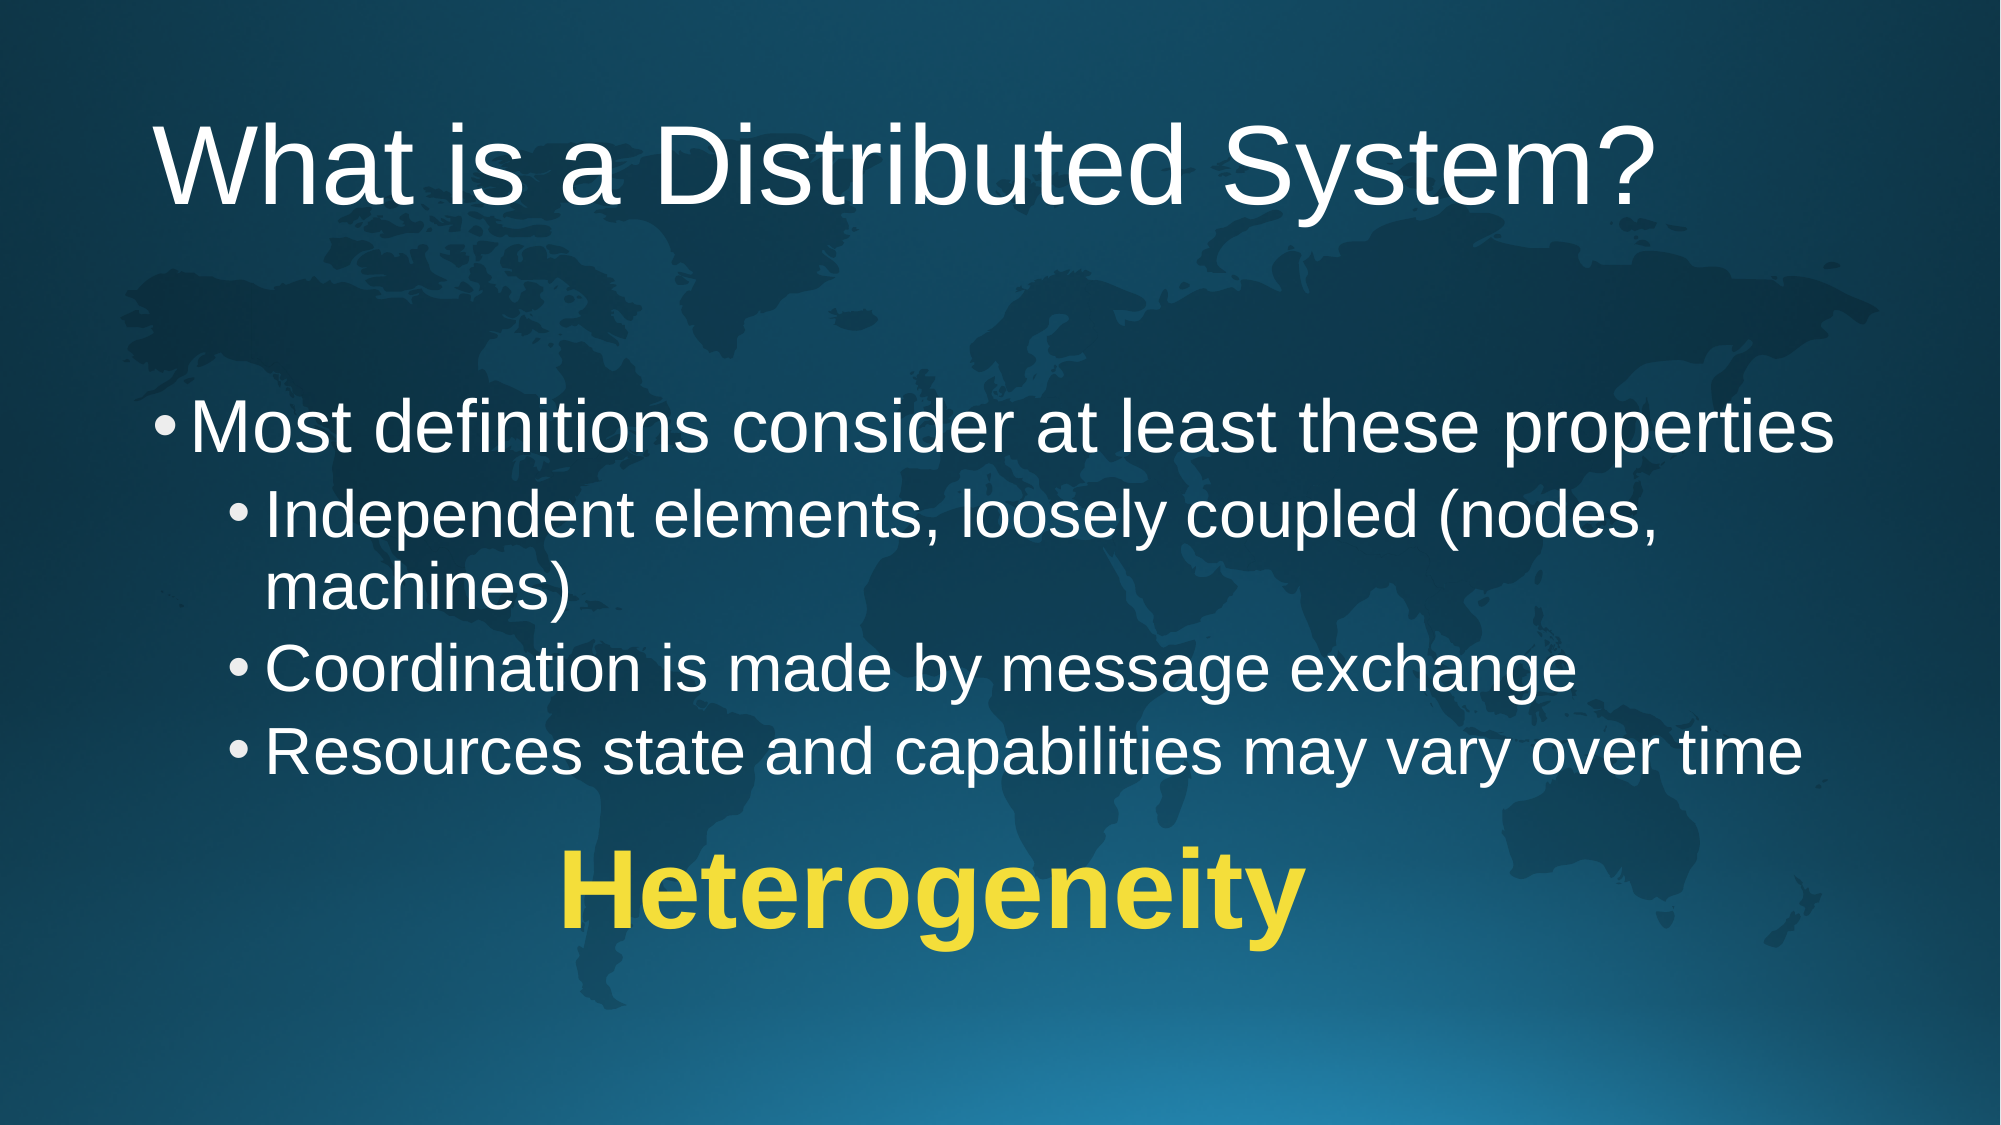

# What is a Distributed System?

Most definitions consider at least these properties
Independent elements, loosely coupled (nodes, machines)
Coordination is made by message exchange
Resources state and capabilities may vary over time

Heterogeneity